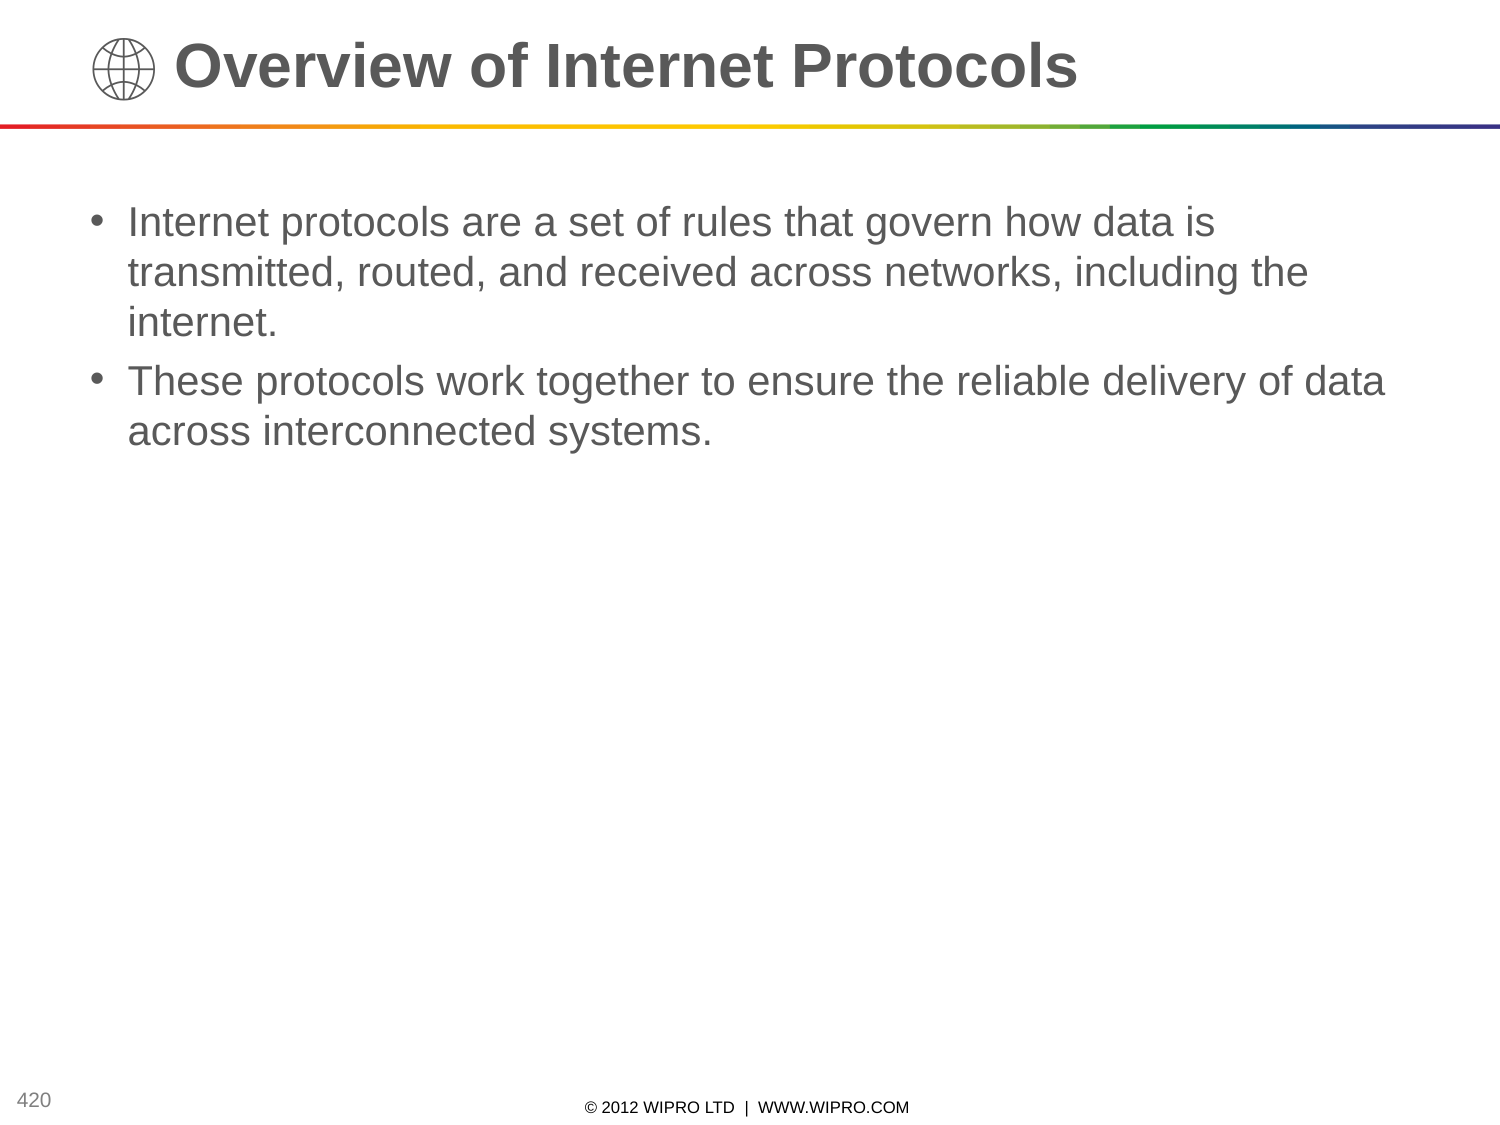

# 🌐 Overview of Internet Protocols
Internet protocols are a set of rules that govern how data is transmitted, routed, and received across networks, including the internet.
These protocols work together to ensure the reliable delivery of data across interconnected systems.